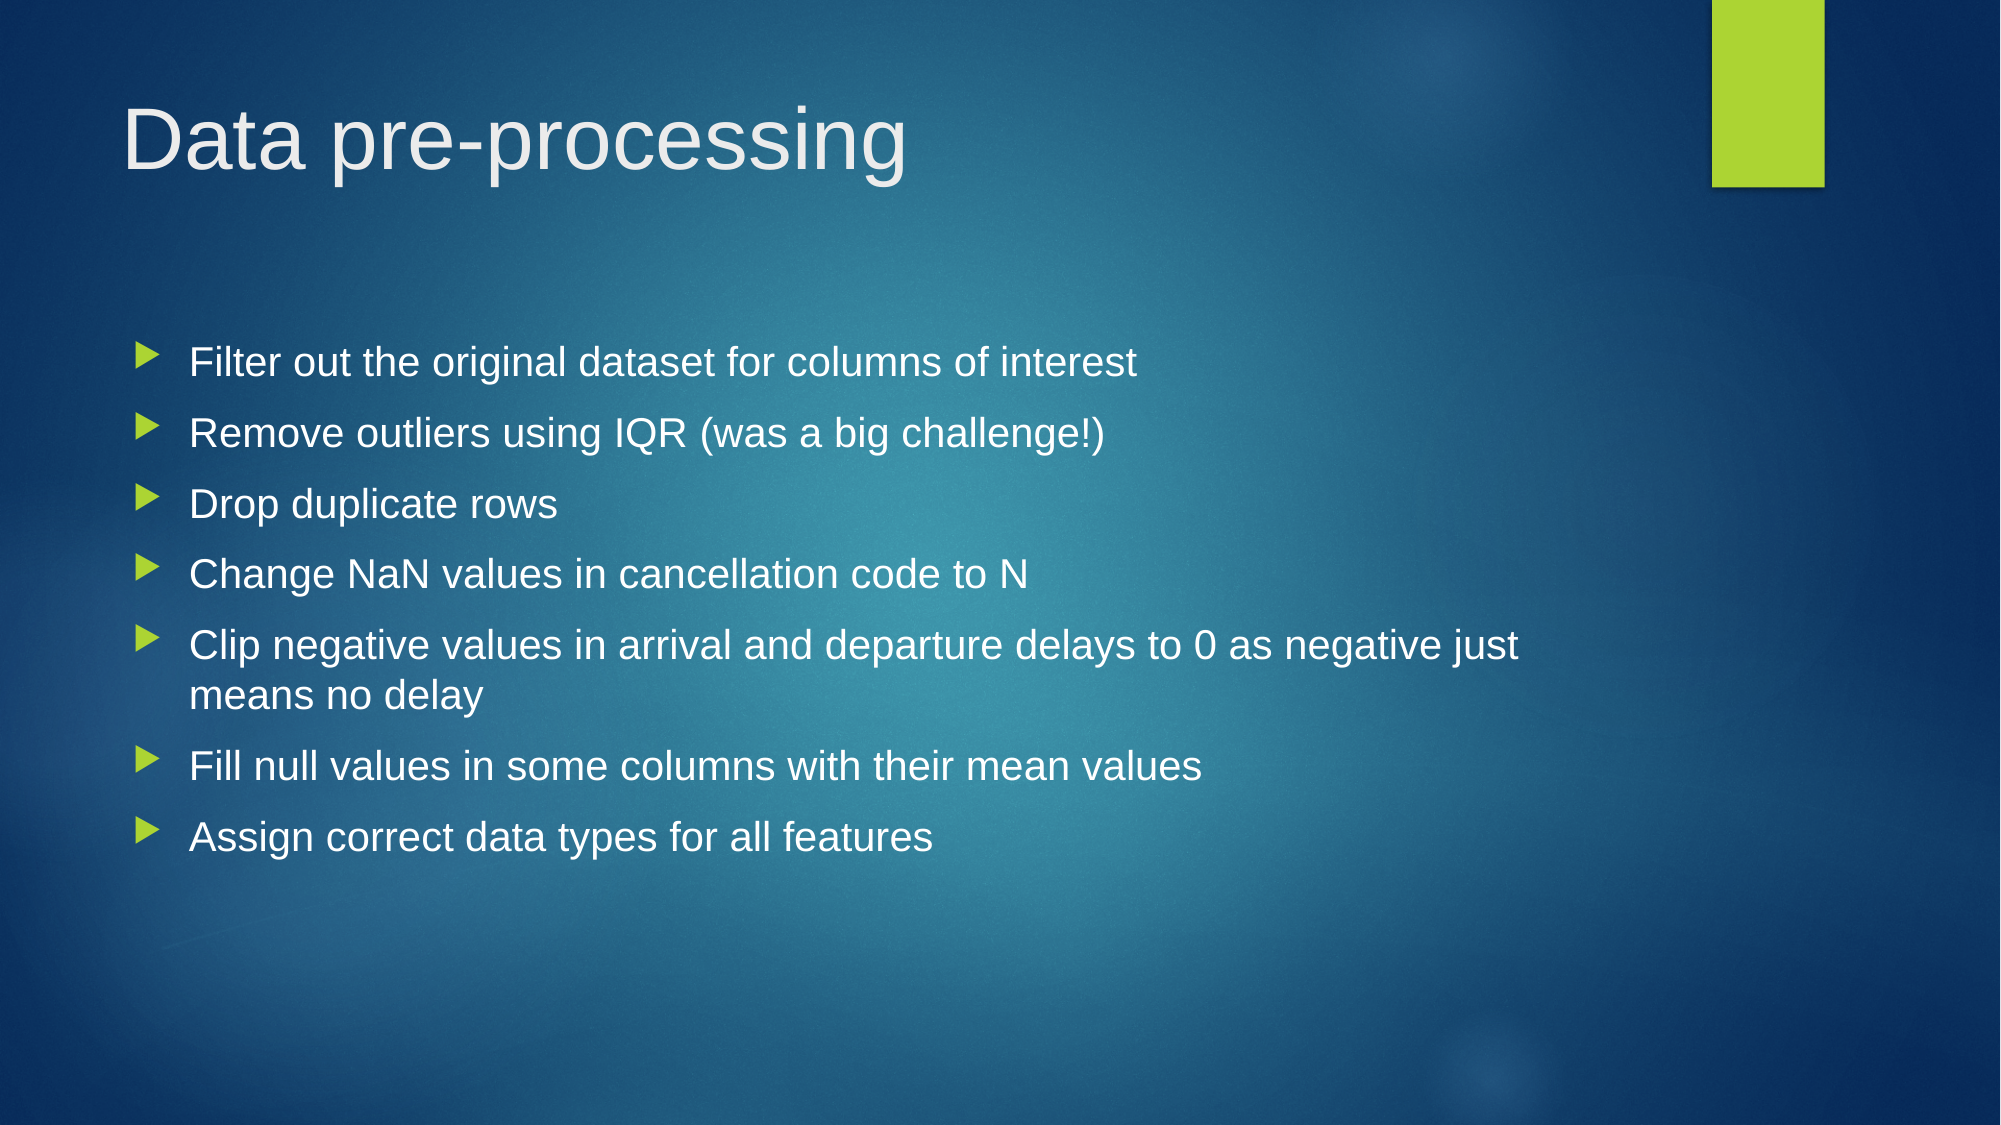

# Data pre-processing
Filter out the original dataset for columns of interest
Remove outliers using IQR (was a big challenge!)
Drop duplicate rows
Change NaN values in cancellation code to N
Clip negative values in arrival and departure delays to 0 as negative just means no delay
Fill null values in some columns with their mean values
Assign correct data types for all features